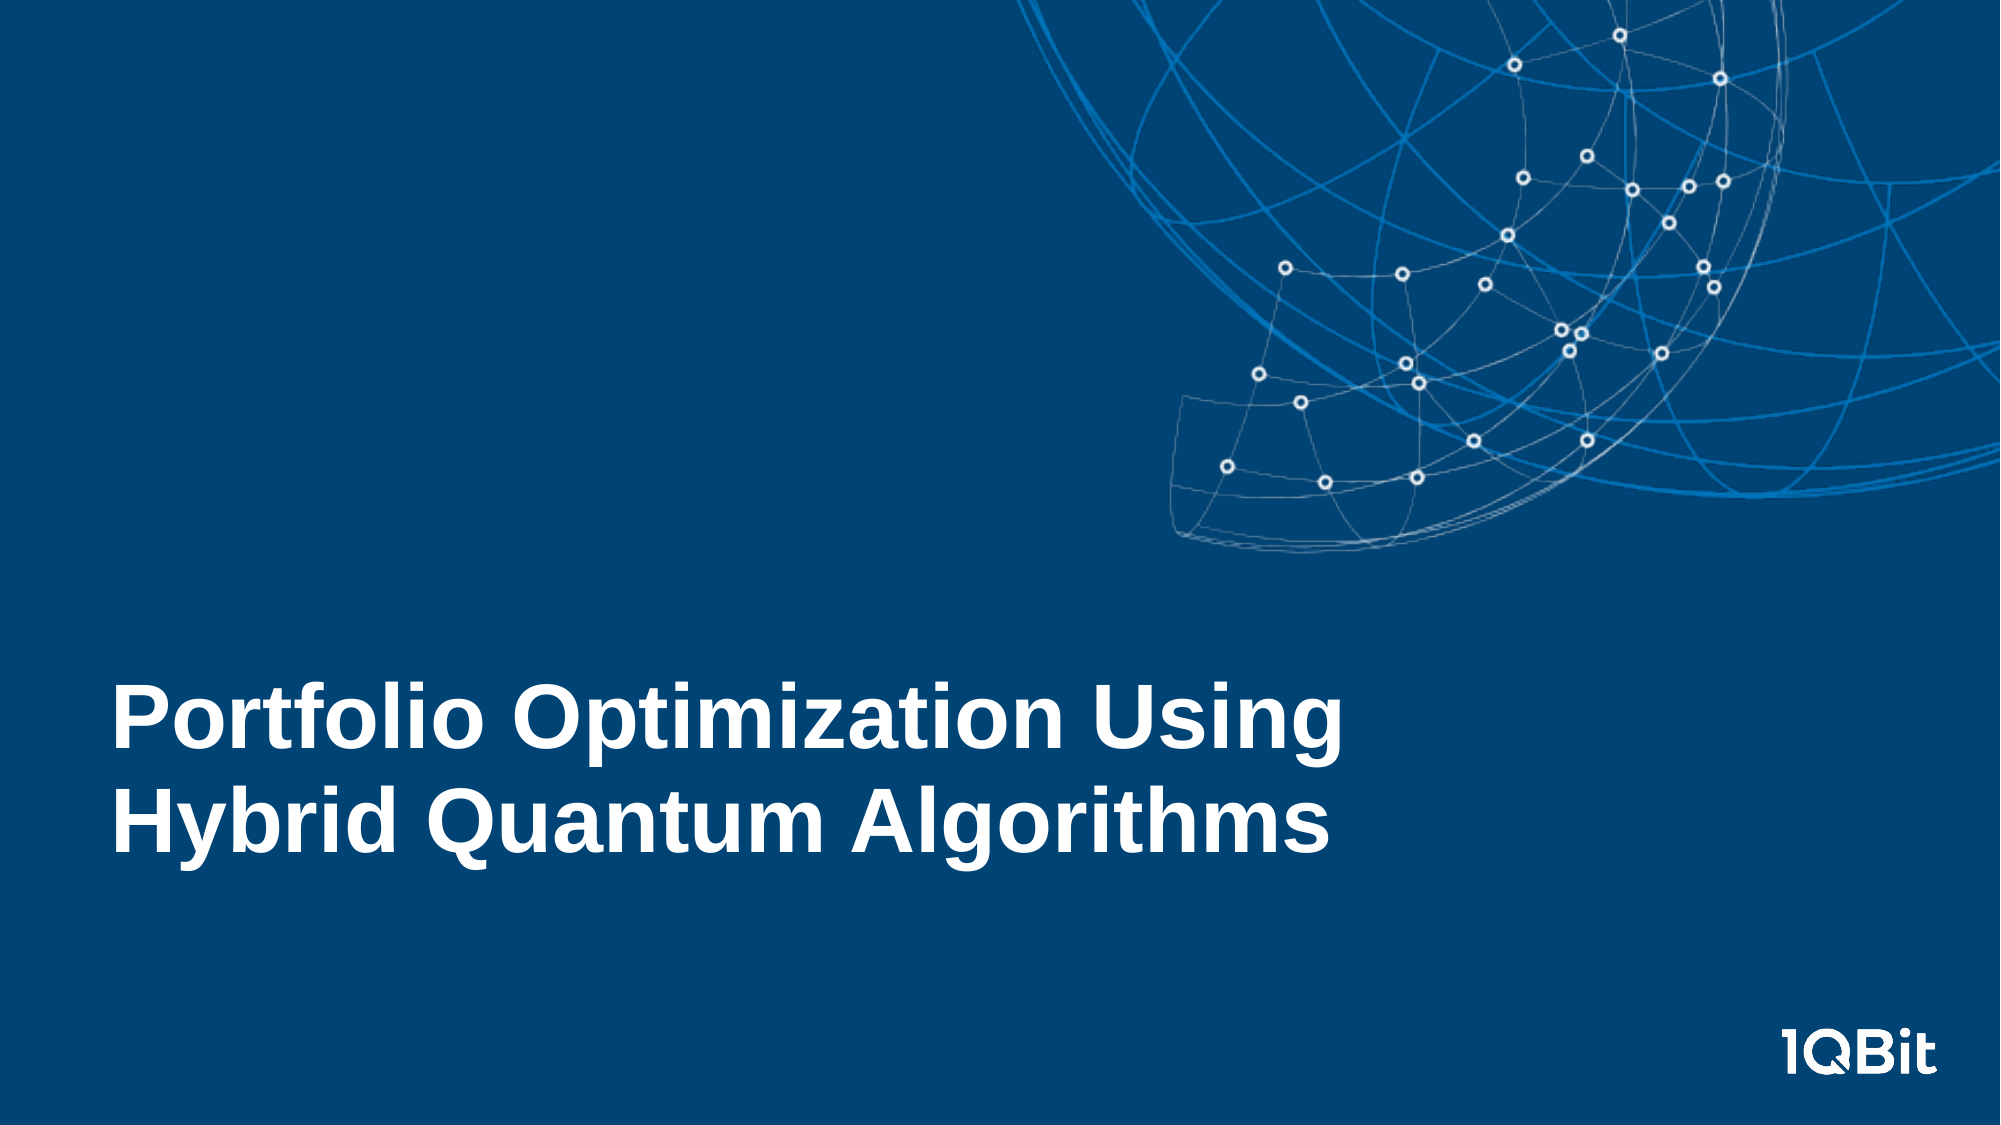

# Portfolio Optimization Using Hybrid Quantum Algorithms